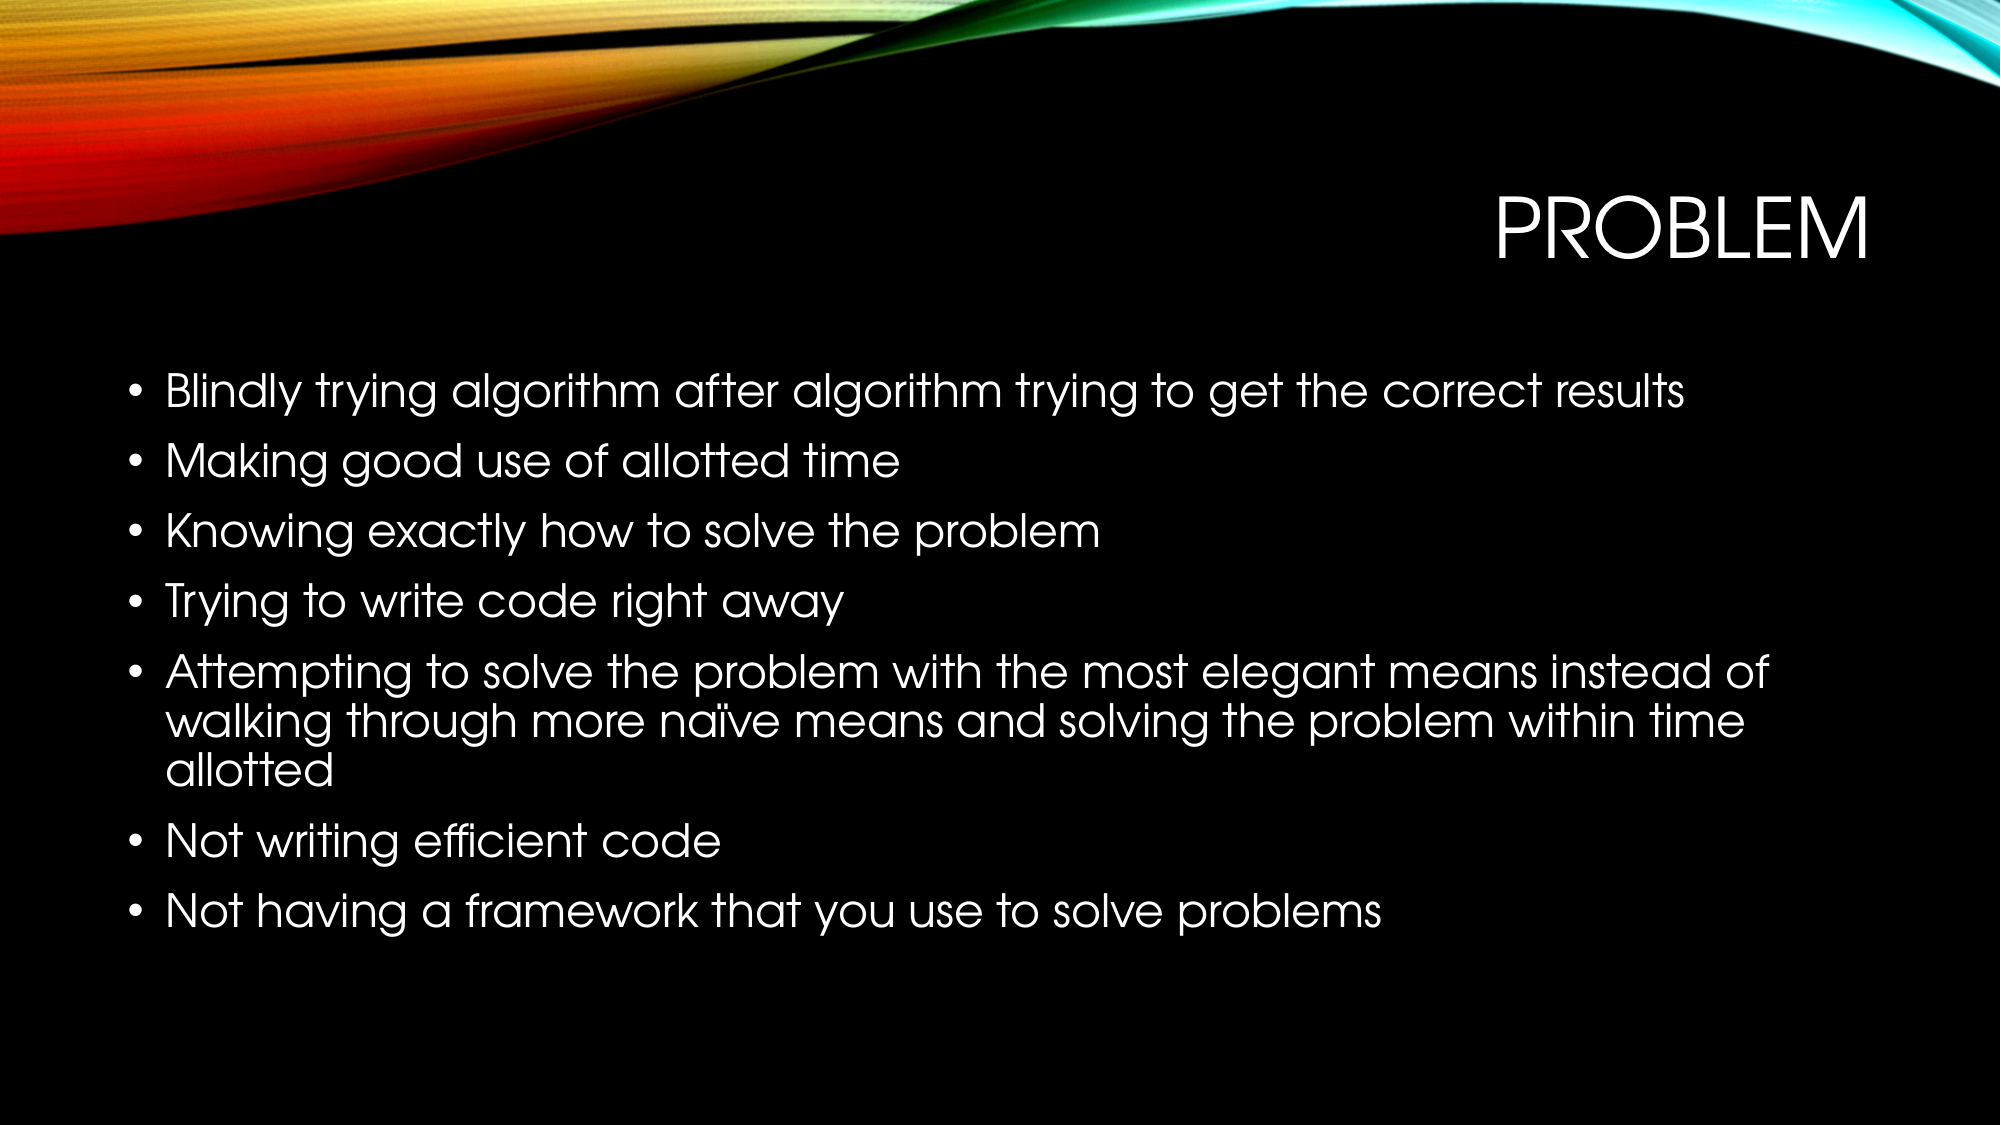

# Problem
Blindly trying algorithm after algorithm trying to get the correct results
Making good use of allotted time
Knowing exactly how to solve the problem
Trying to write code right away
Attempting to solve the problem with the most elegant means instead of walking through more naïve means and solving the problem within time allotted
Not writing efficient code
Not having a framework that you use to solve problems